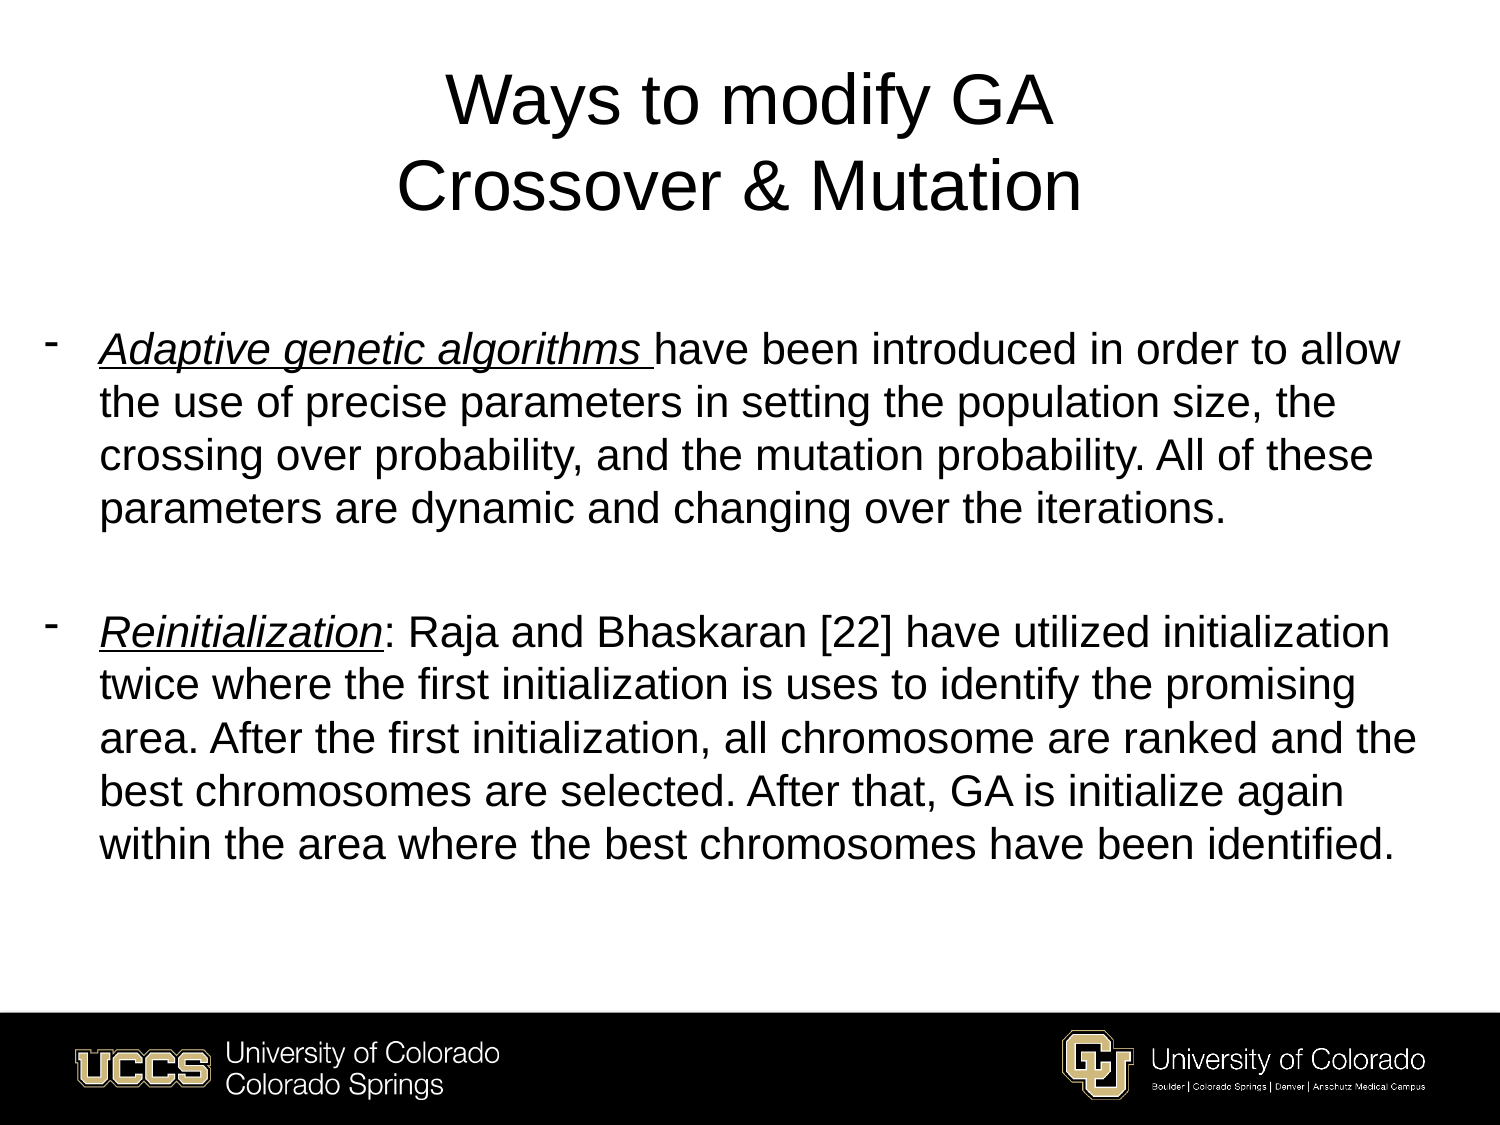

# Ways to modify GA Crossover & Mutation
Adaptive genetic algorithms have been introduced in order to allow the use of precise parameters in setting the population size, the crossing over probability, and the mutation probability. All of these parameters are dynamic and changing over the iterations.

Reinitialization: Raja and Bhaskaran [22] have utilized initialization twice where the first initialization is uses to identify the promising area. After the first initialization, all chromosome are ranked and the best chromosomes are selected. After that, GA is initialize again within the area where the best chromosomes have been identified.